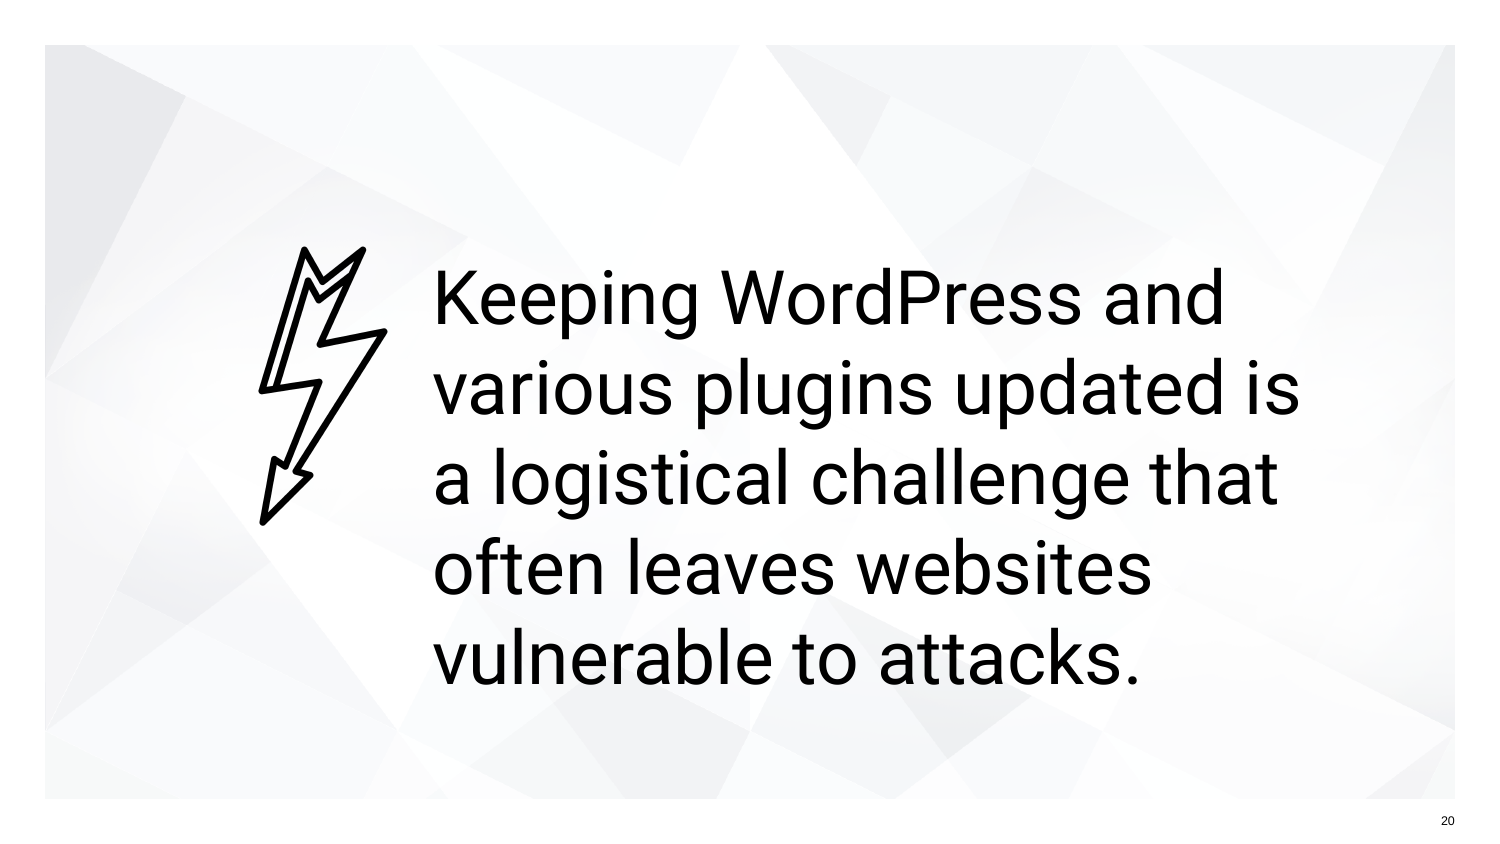

# Keeping WordPress and various plugins updated is a logistical challenge that often leaves websites vulnerable to attacks.

20